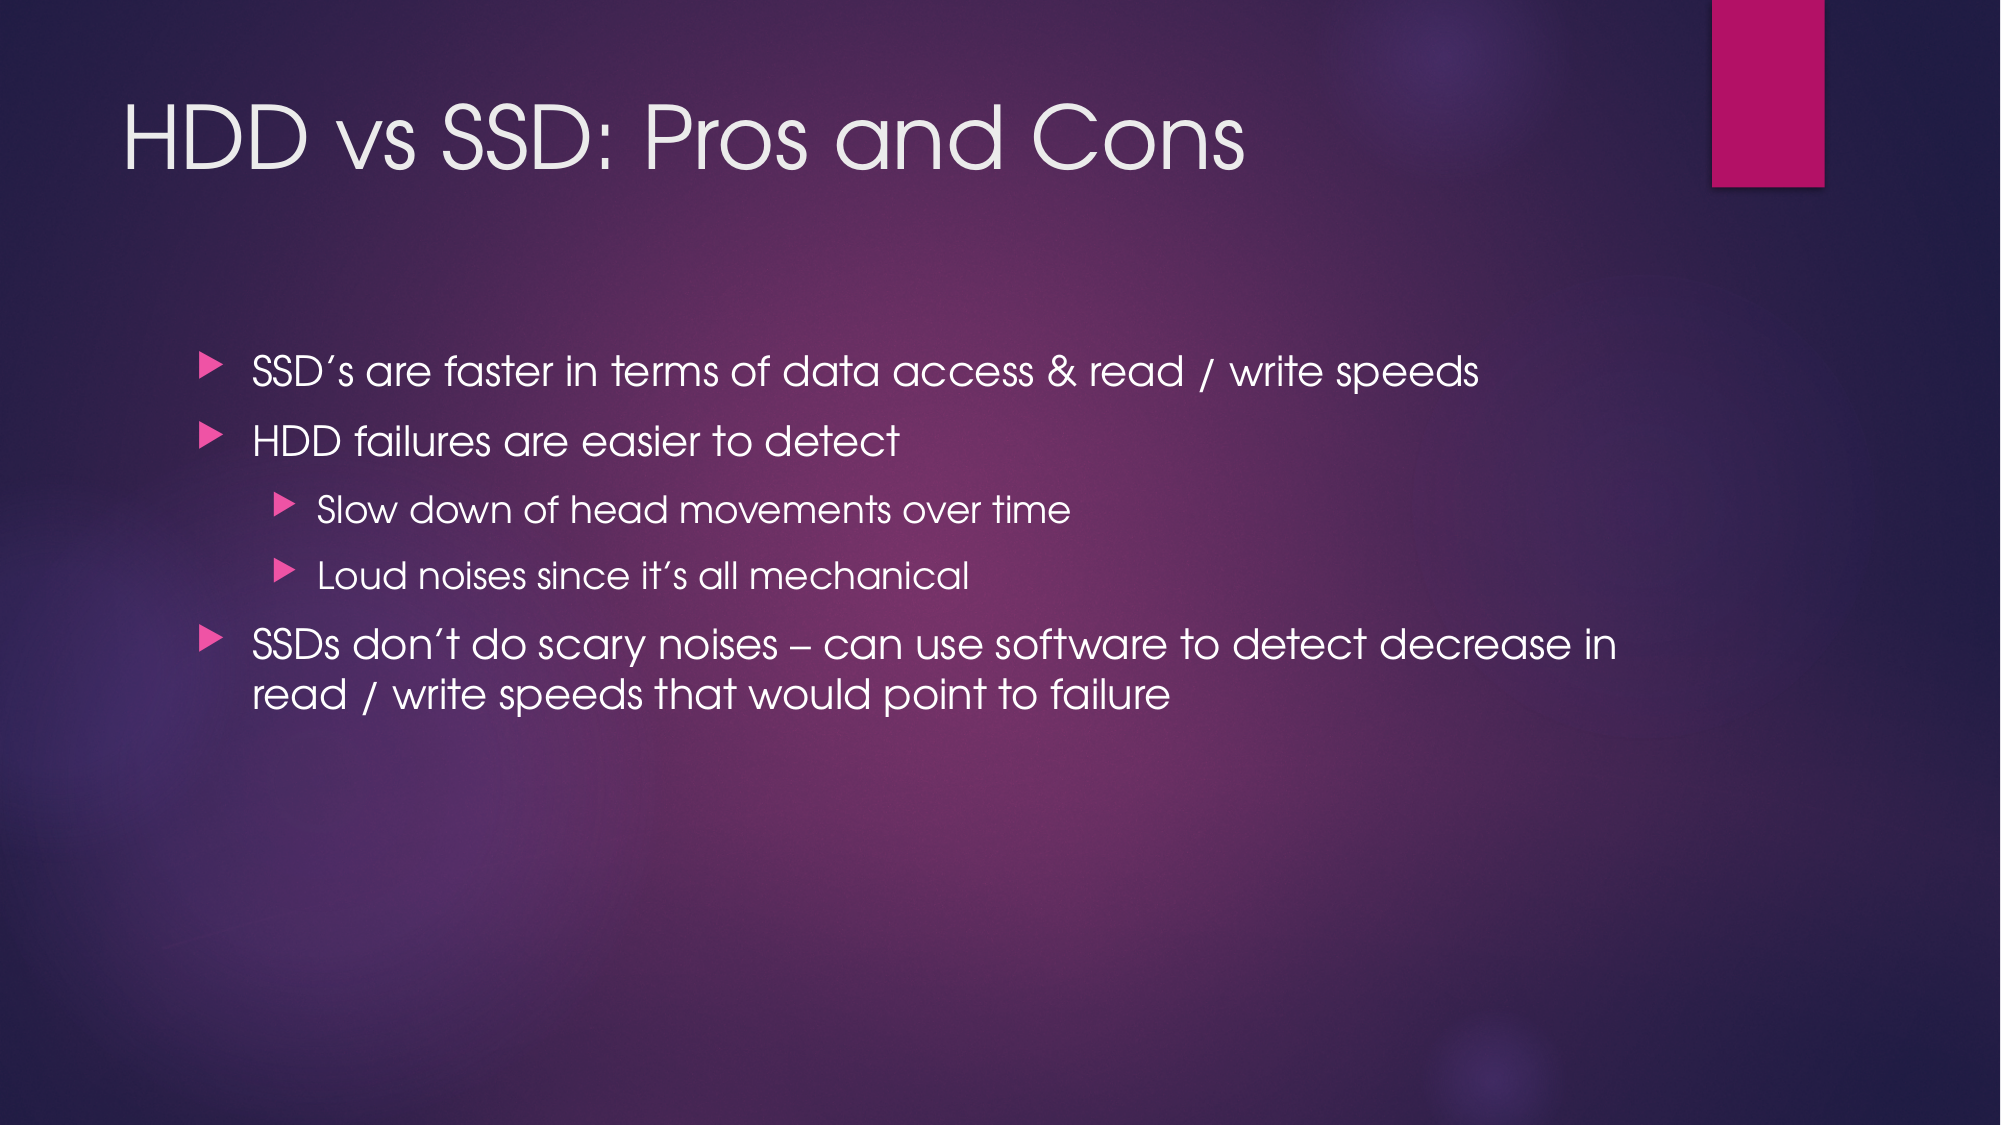

# HDD vs SSD: Pros and Cons
SSD’s are faster in terms of data access & read / write speeds
HDD failures are easier to detect
Slow down of head movements over time
Loud noises since it’s all mechanical
SSDs don’t do scary noises – can use software to detect decrease in read / write speeds that would point to failure